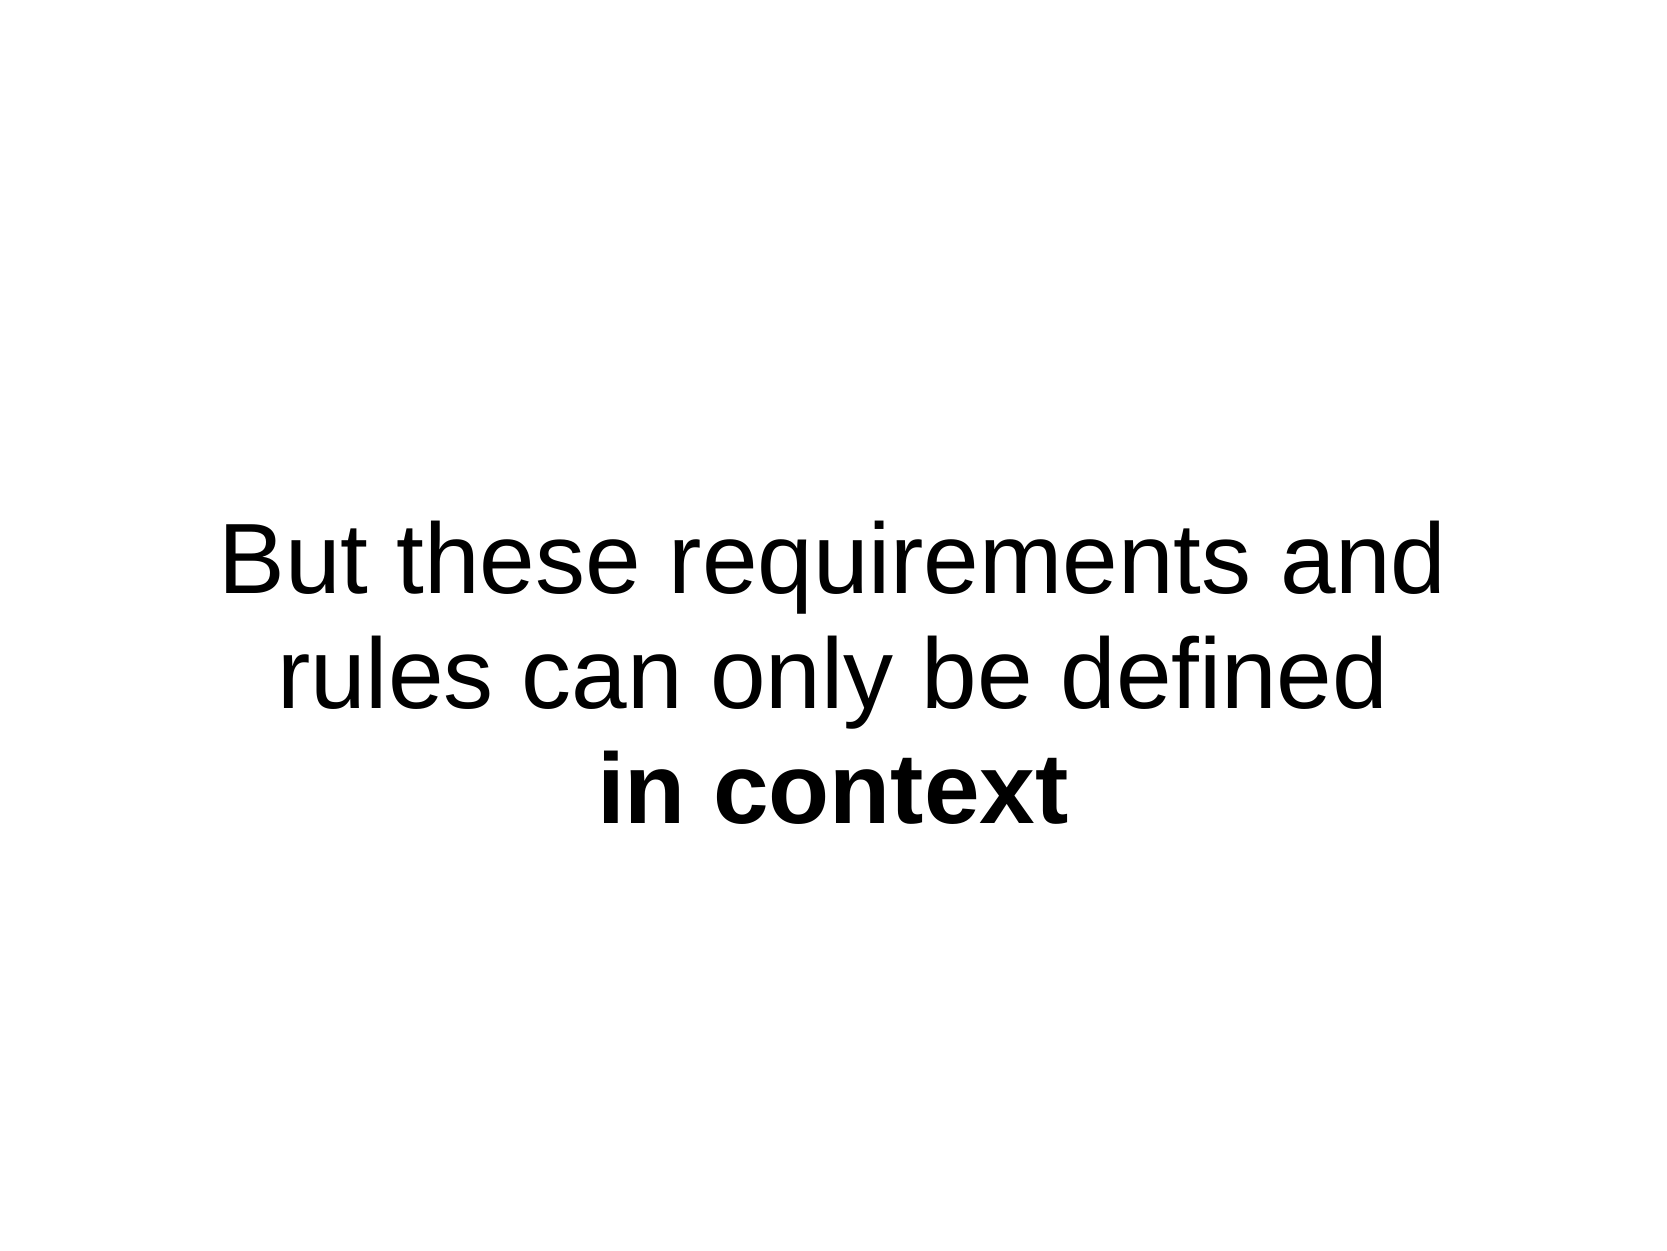

But
these
requirements
and
rules
can only
be
defined
in
context